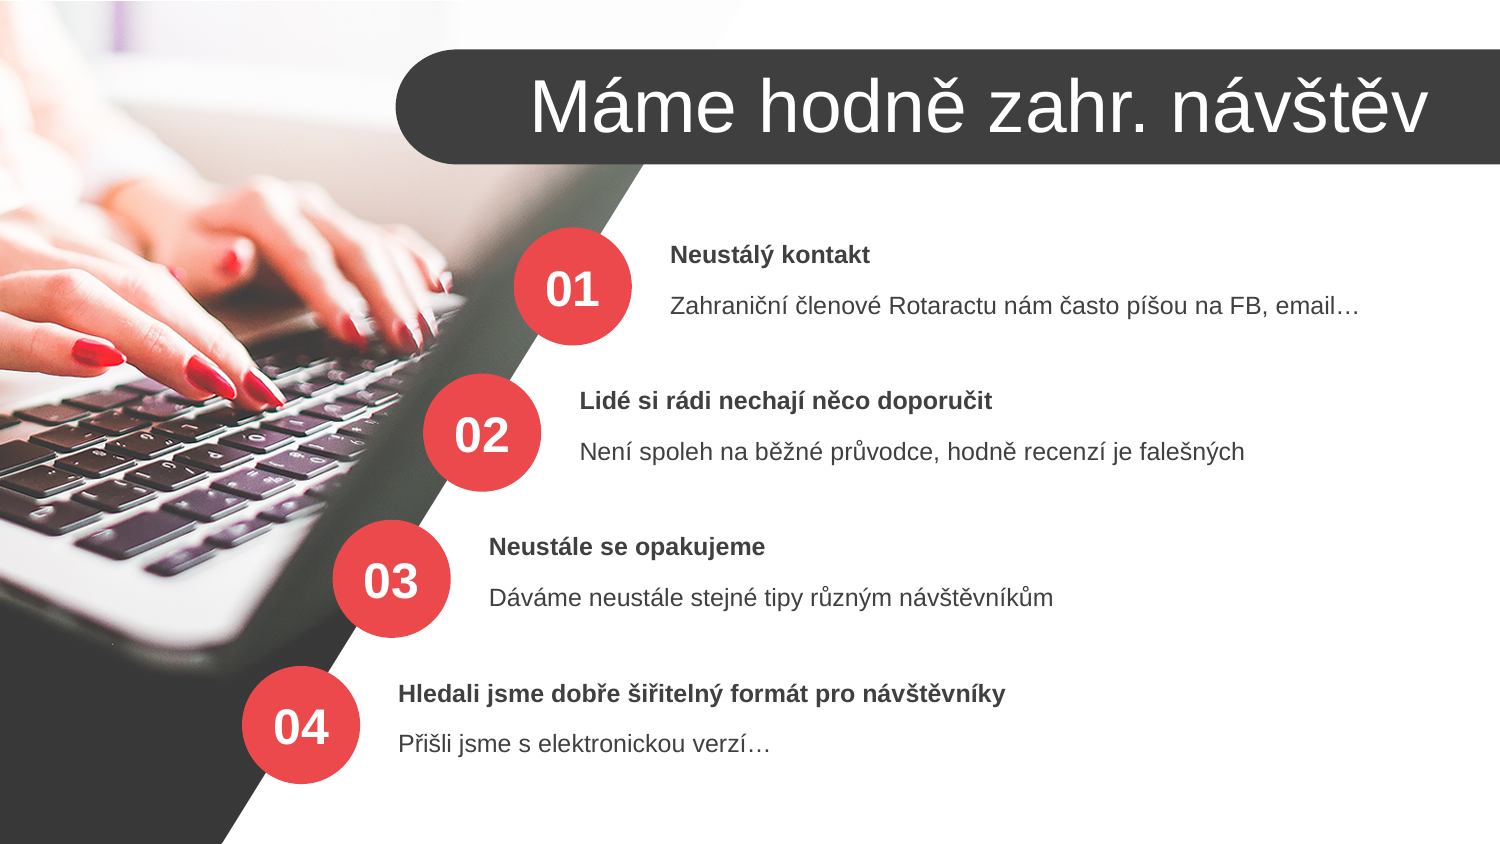

Máme hodně zahr. návštěv

Neustálý kontakt
Zahraniční členové Rotaractu nám často píšou na FB, email…
01

Lidé si rádi nechají něco doporučit
Není spoleh na běžné průvodce, hodně recenzí je falešných
02

Neustále se opakujeme
Dáváme neustále stejné tipy různým návštěvníkům
03

Hledali jsme dobře šiřitelný formát pro návštěvníky
Přišli jsme s elektronickou verzí…
04